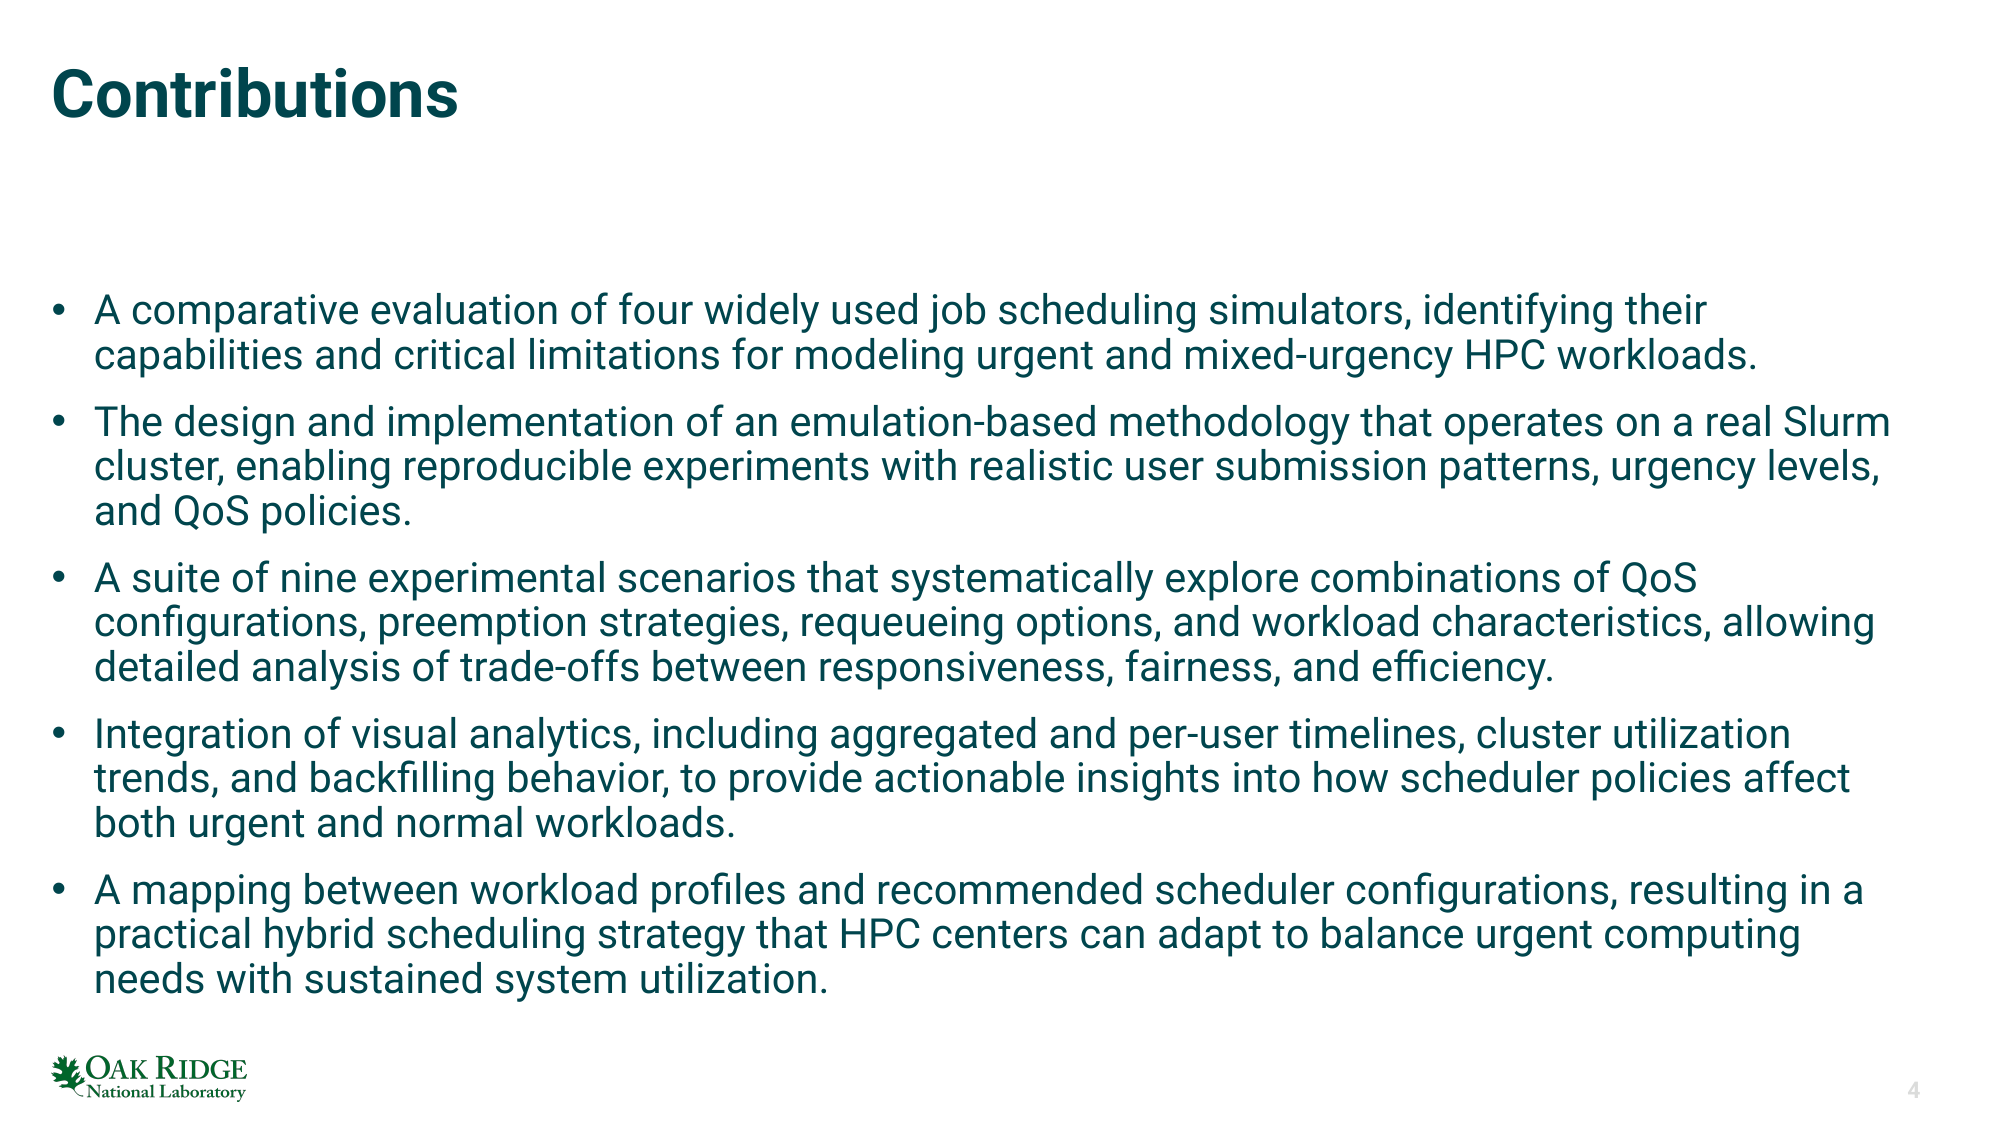

# Contributions

A comparative evaluation of four widely used job scheduling simulators, identifying their capabilities and critical limitations for modeling urgent and mixed-urgency HPC workloads.
The design and implementation of an emulation-based methodology that operates on a real Slurm cluster, enabling reproducible experiments with realistic user submission patterns, urgency levels, and QoS policies.
A suite of nine experimental scenarios that systematically explore combinations of QoS configurations, preemption strategies, requeueing options, and workload characteristics, allowing detailed analysis of trade-offs between responsiveness, fairness, and efficiency.
Integration of visual analytics, including aggregated and per-user timelines, cluster utilization trends, and backfilling behavior, to provide actionable insights into how scheduler policies affect both urgent and normal workloads.
A mapping between workload profiles and recommended scheduler configurations, resulting in a practical hybrid scheduling strategy that HPC centers can adapt to balance urgent computing needs with sustained system utilization.